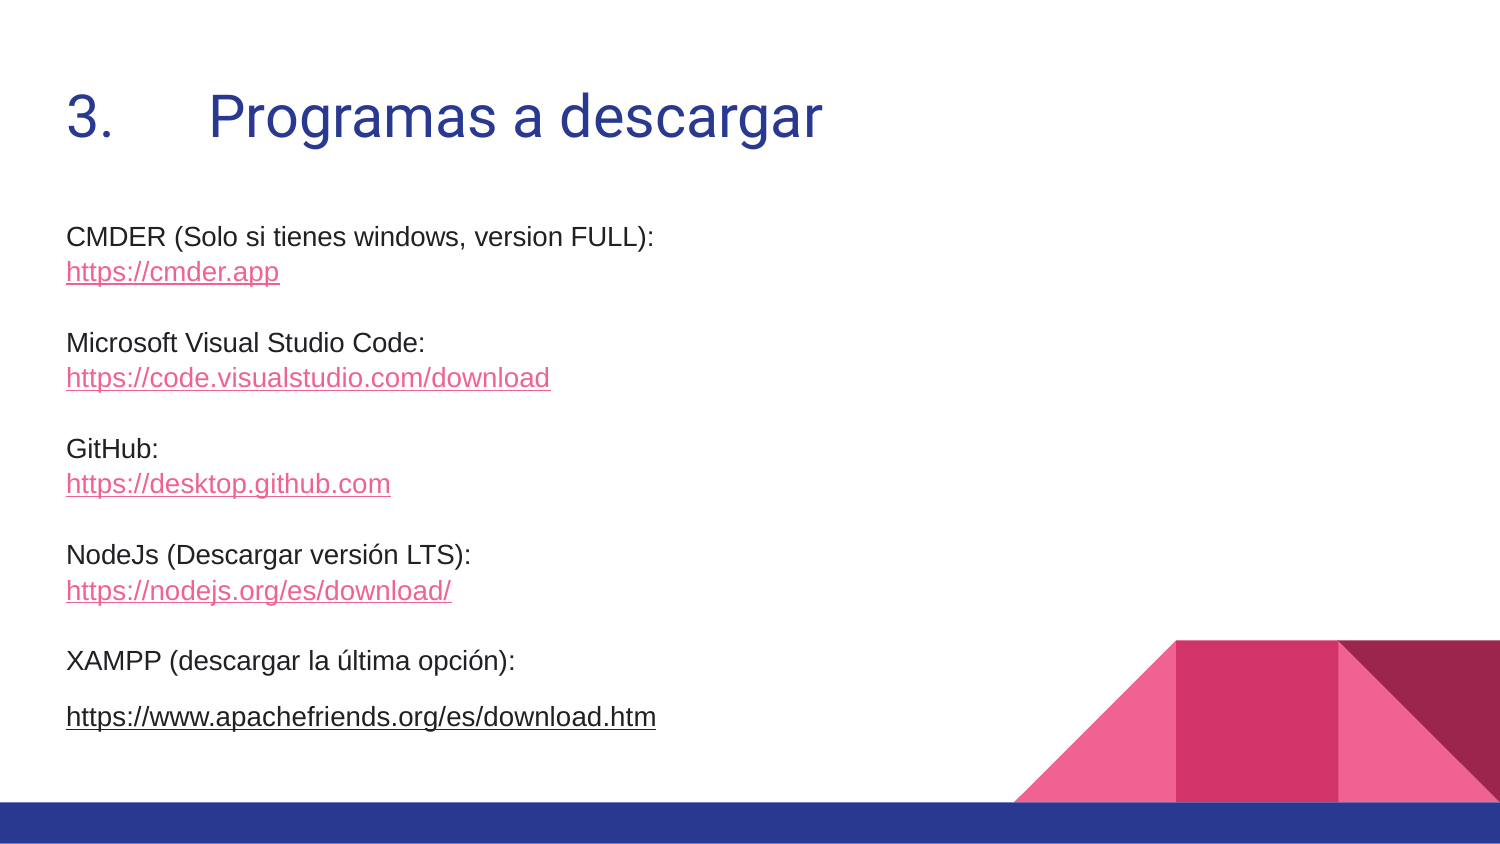

# 3.	Programas a descargar
CMDER (Solo si tienes windows, version FULL):
https://cmder.app

Microsoft Visual Studio Code:
https://code.visualstudio.com/download

GitHub:
https://desktop.github.com

NodeJs (Descargar versión LTS):
https://nodejs.org/es/download/

XAMPP (descargar la última opción):
https://www.apachefriends.org/es/download.html